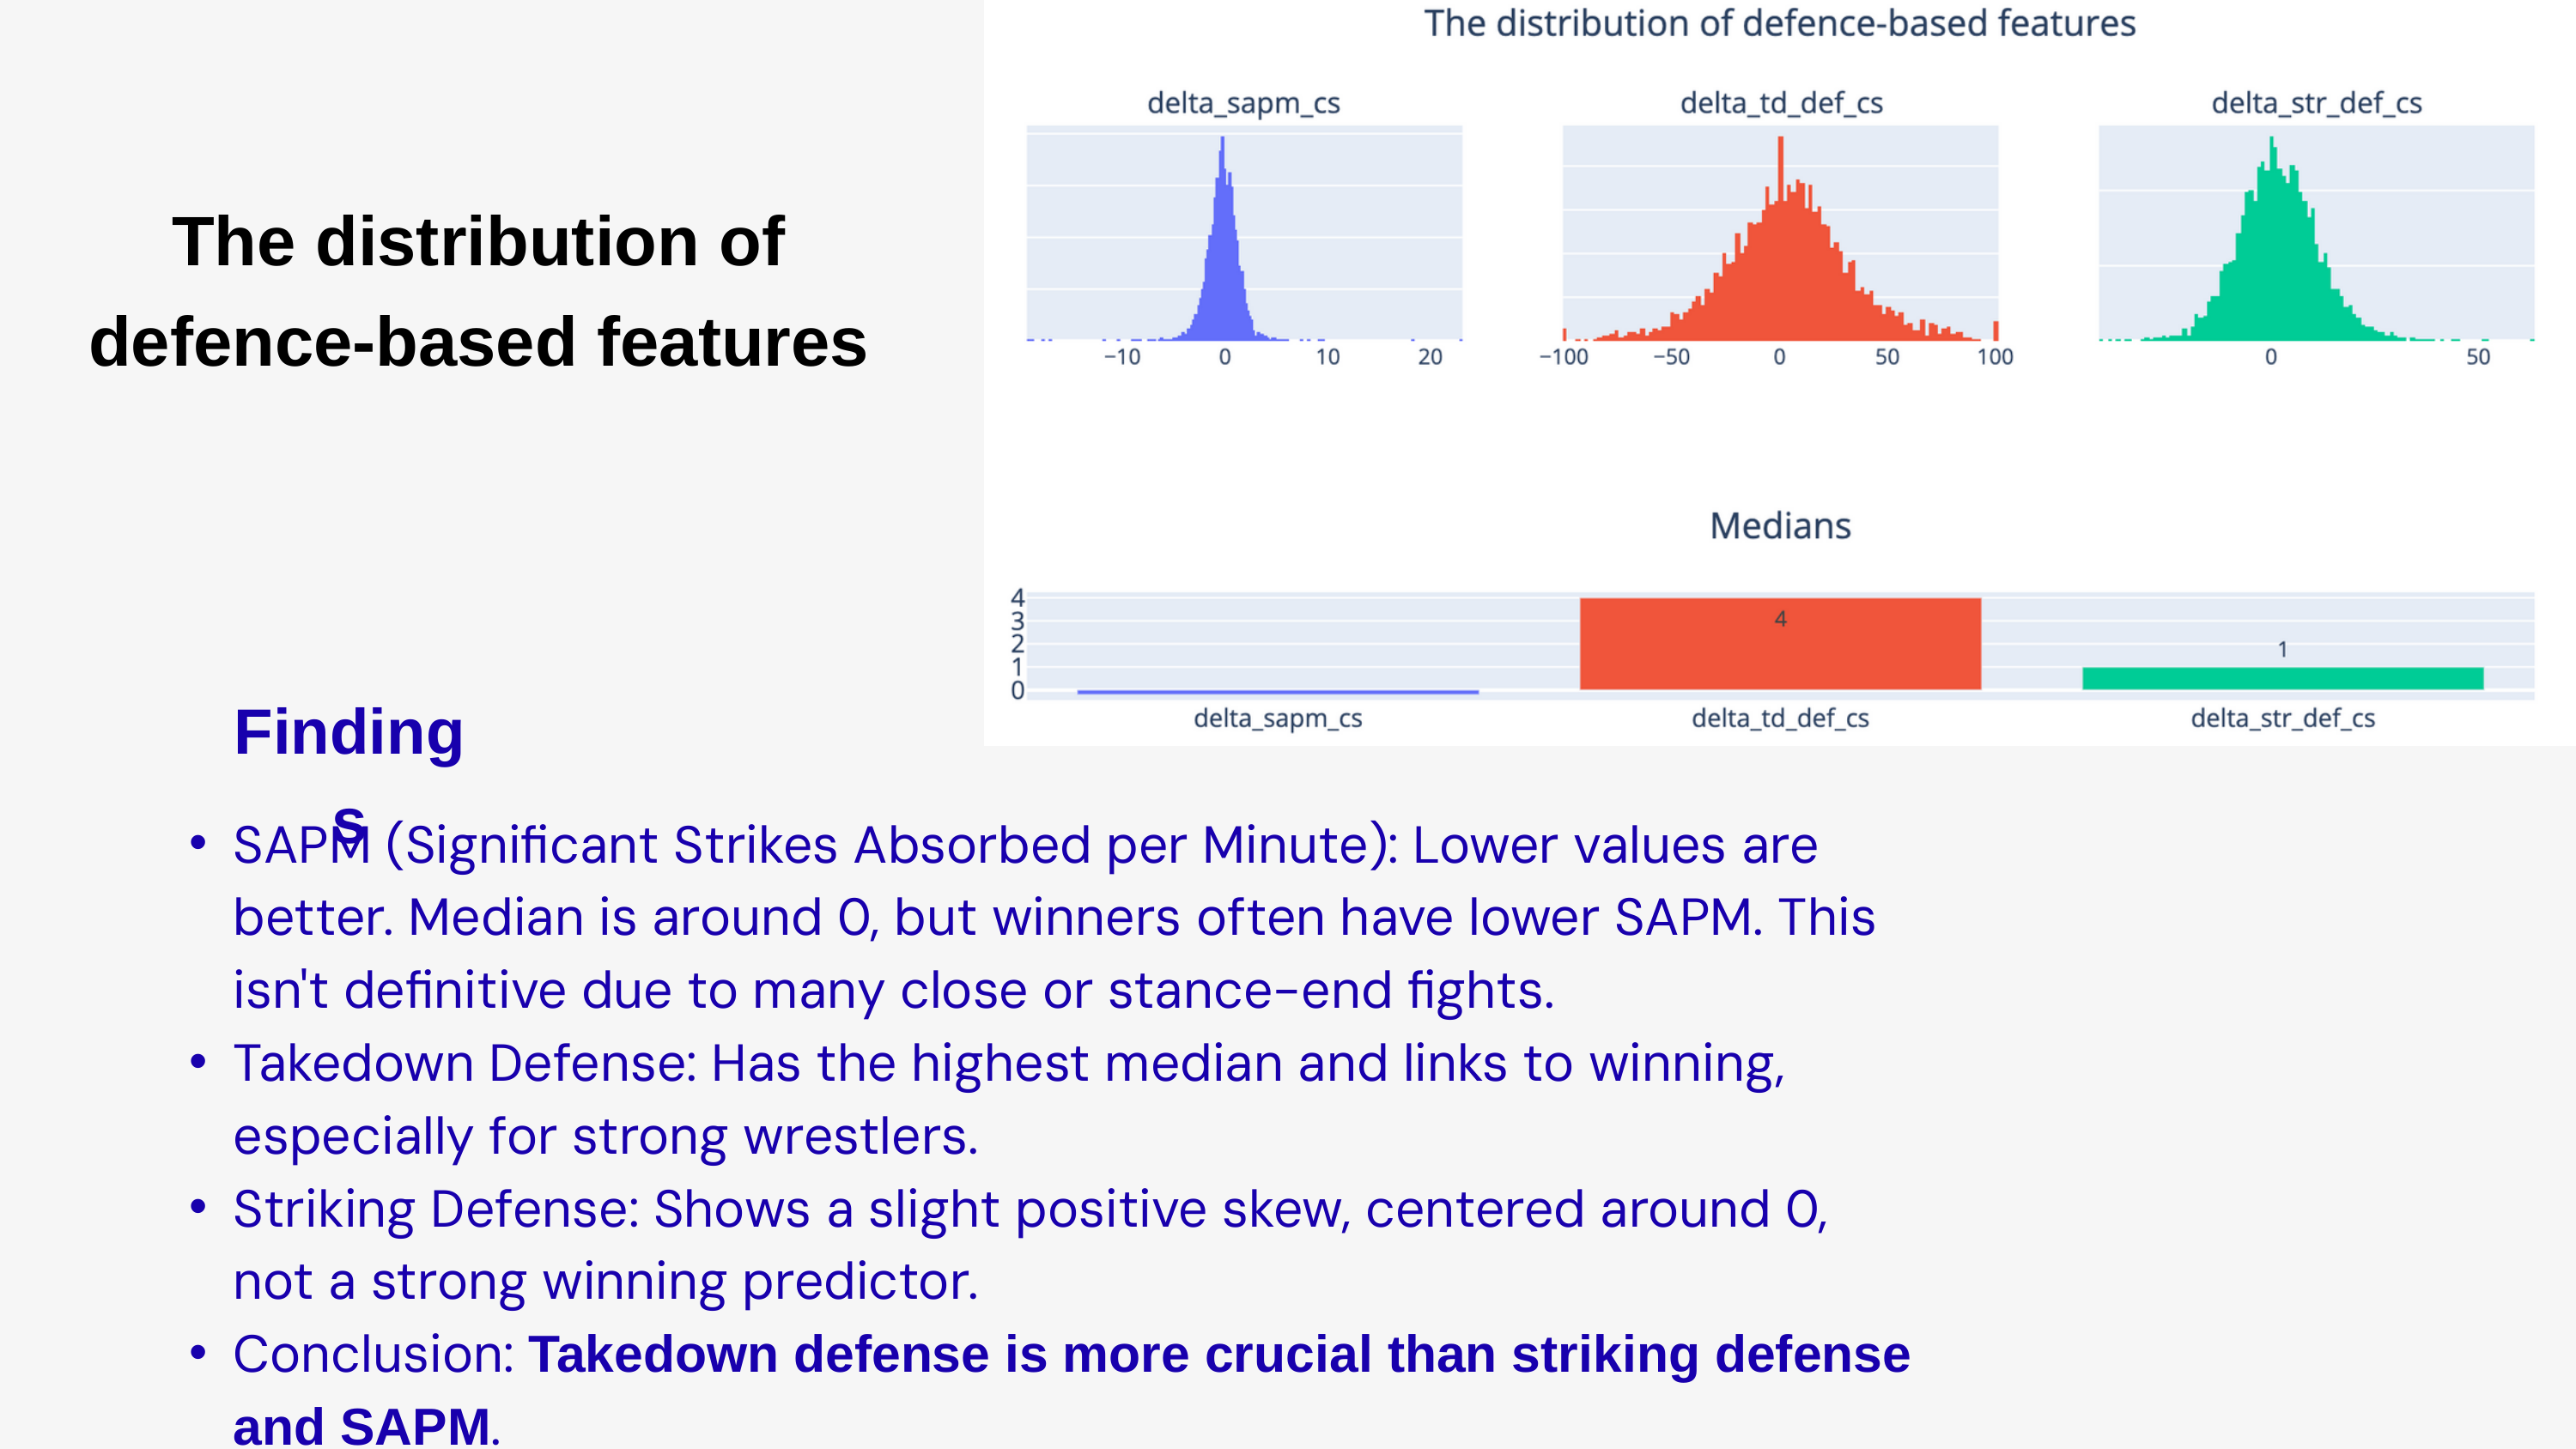

The distribution of defence-based features
Findings
SAPM (Significant Strikes Absorbed per Minute): Lower values are better. Median is around 0, but winners often have lower SAPM. This isn't definitive due to many close or stance-end fights.
Takedown Defense: Has the highest median and links to winning, especially for strong wrestlers.
Striking Defense: Shows a slight positive skew, centered around 0, not a strong winning predictor.
Conclusion: Takedown defense is more crucial than striking defense and SAPM.